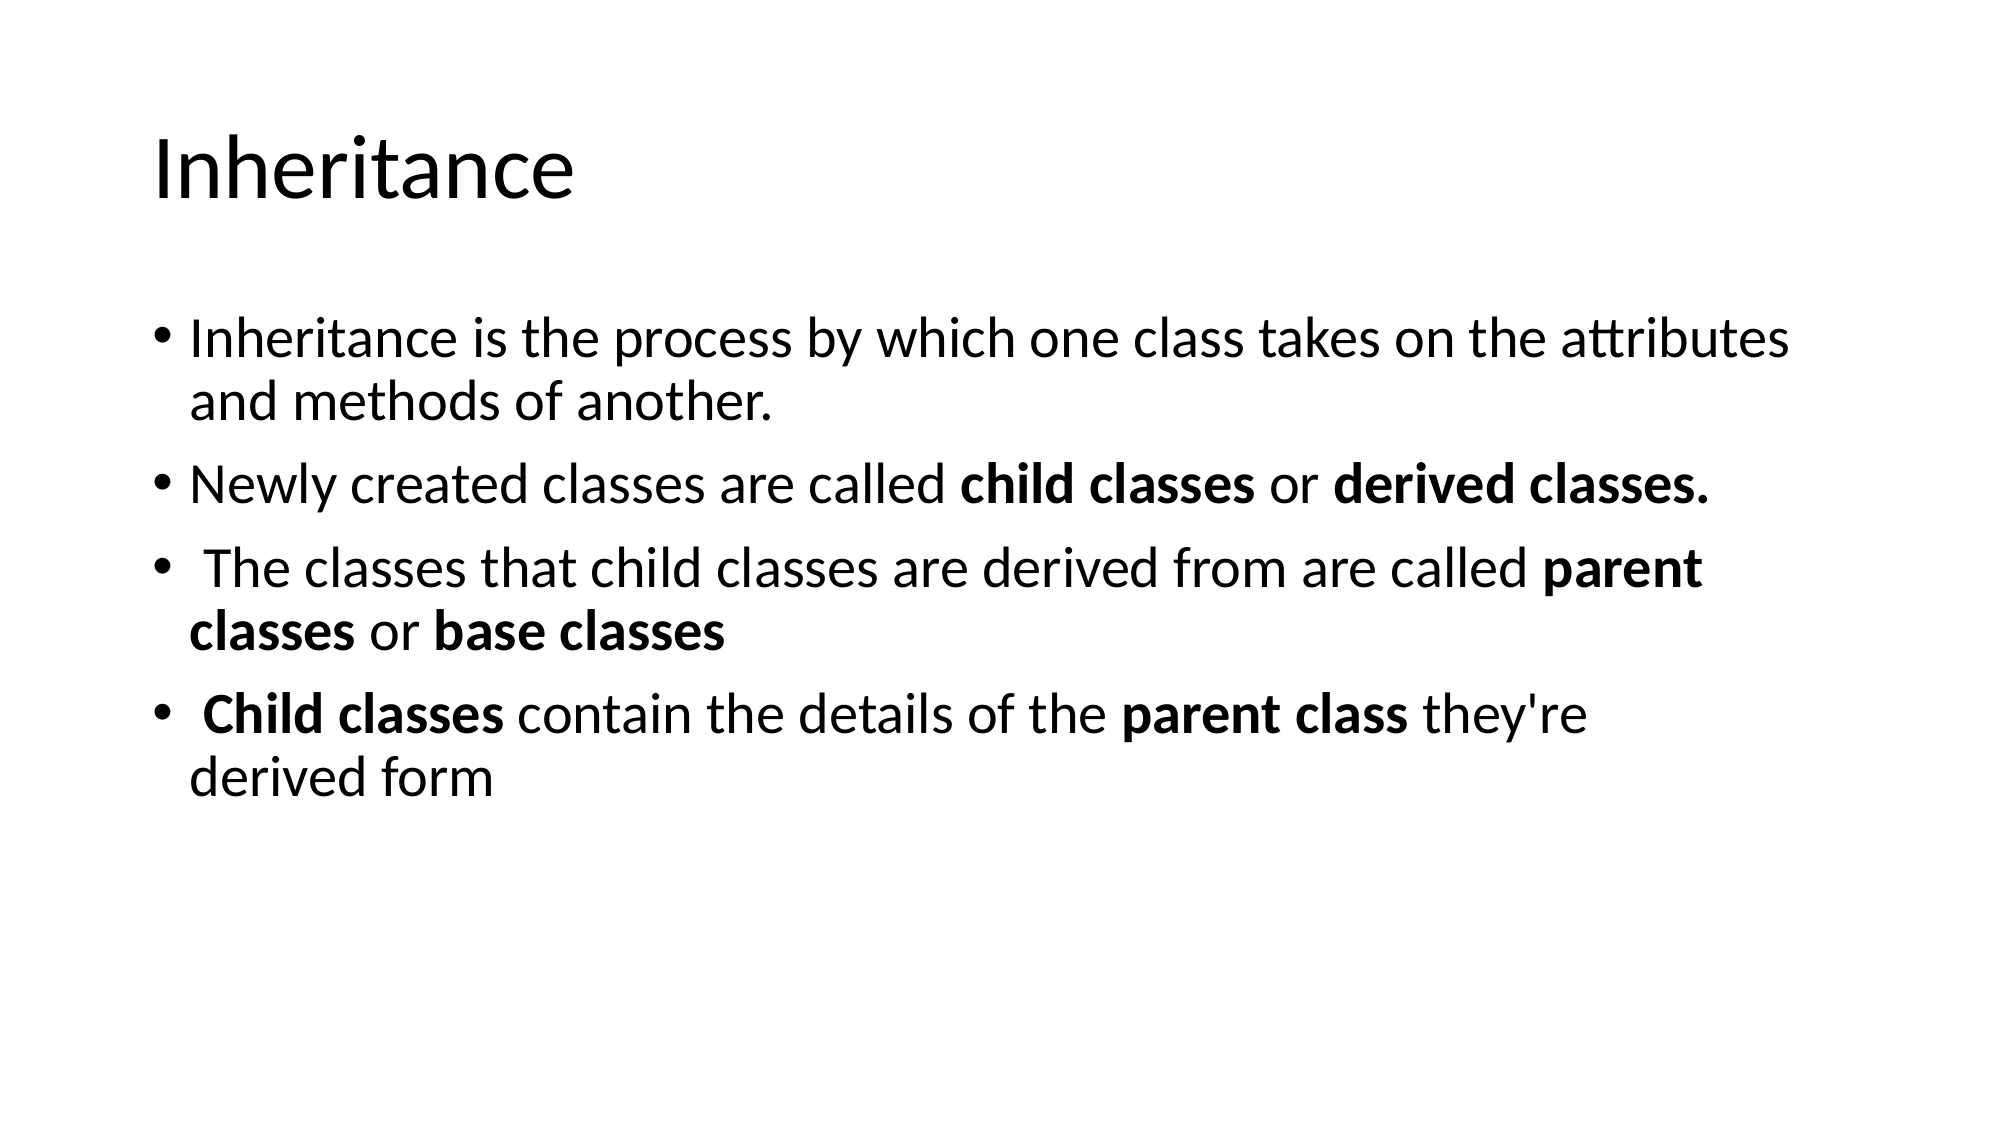

# Inheritance
Inheritance is the process by which one class takes on the attributes and methods of another.
Newly created classes are called child classes or derived classes.
 The classes that child classes are derived from are called parent classes or base classes
 Child classes contain the details of the parent class they're derived form